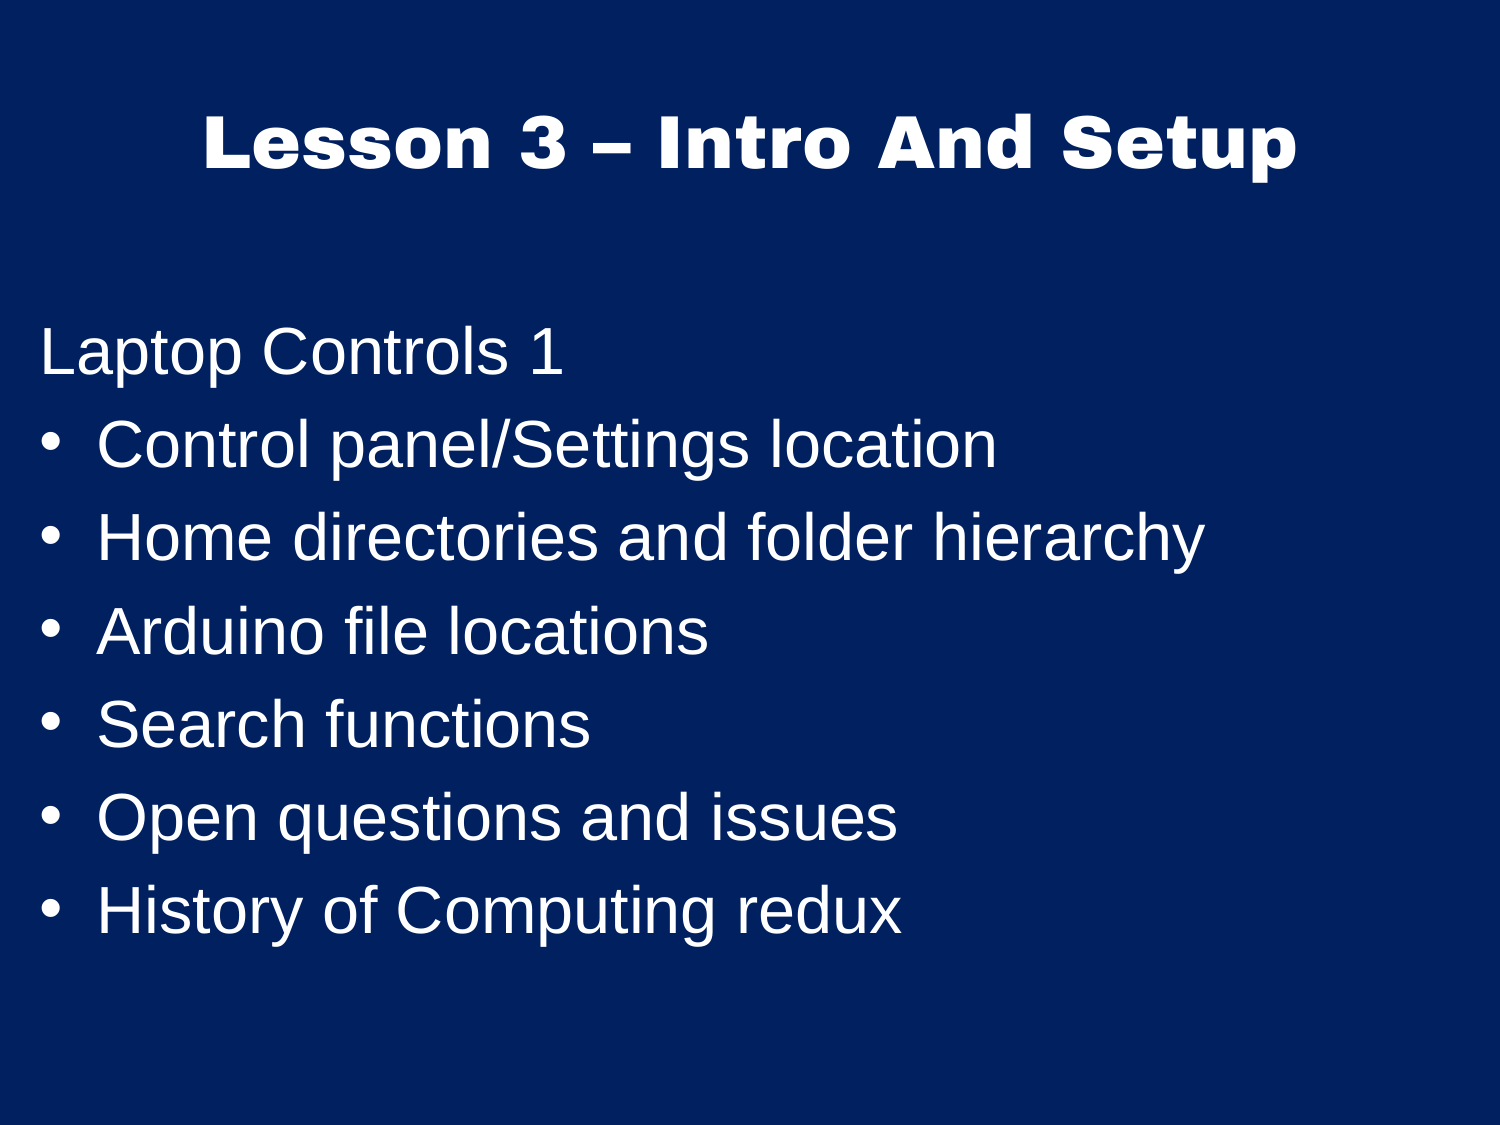

# Lesson 3 – Intro And Setup
Laptop Controls 1
Control panel/Settings location
Home directories and folder hierarchy
Arduino file locations
Search functions
Open questions and issues
History of Computing redux